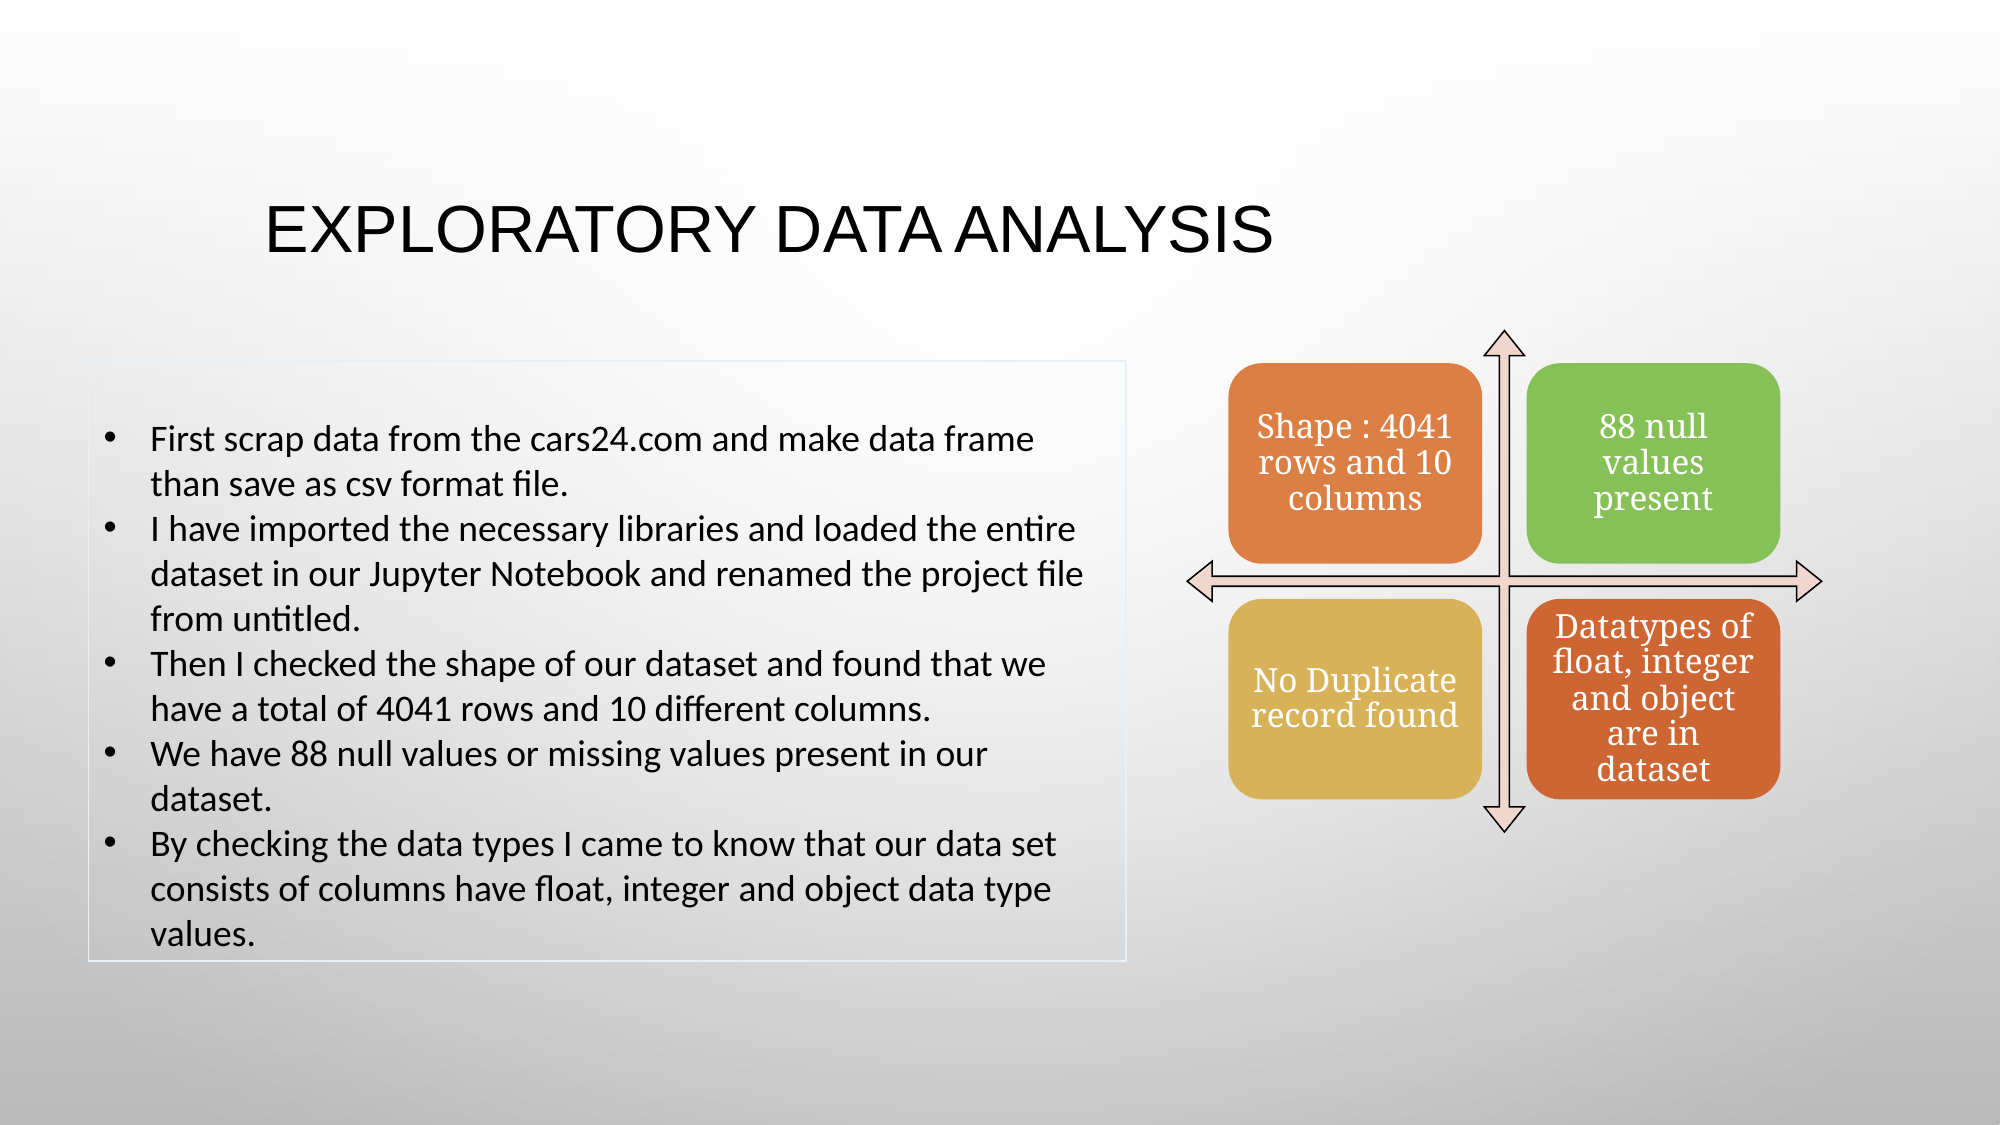

# Exploratory Data Analysis

Shape : 4041 rows and 10 columns
88 null values present

No Duplicate record found
Datatypes of float, integer and object are in dataset

First scrap data from the cars24.com and make data frame than save as csv format file.
I have imported the necessary libraries and loaded the entire dataset in our Jupyter Notebook and renamed the project file from untitled.
Then I checked the shape of our dataset and found that we have a total of 4041 rows and 10 different columns.
We have 88 null values or missing values present in our dataset.
By checking the data types I came to know that our data set consists of columns have float, integer and object data type values.